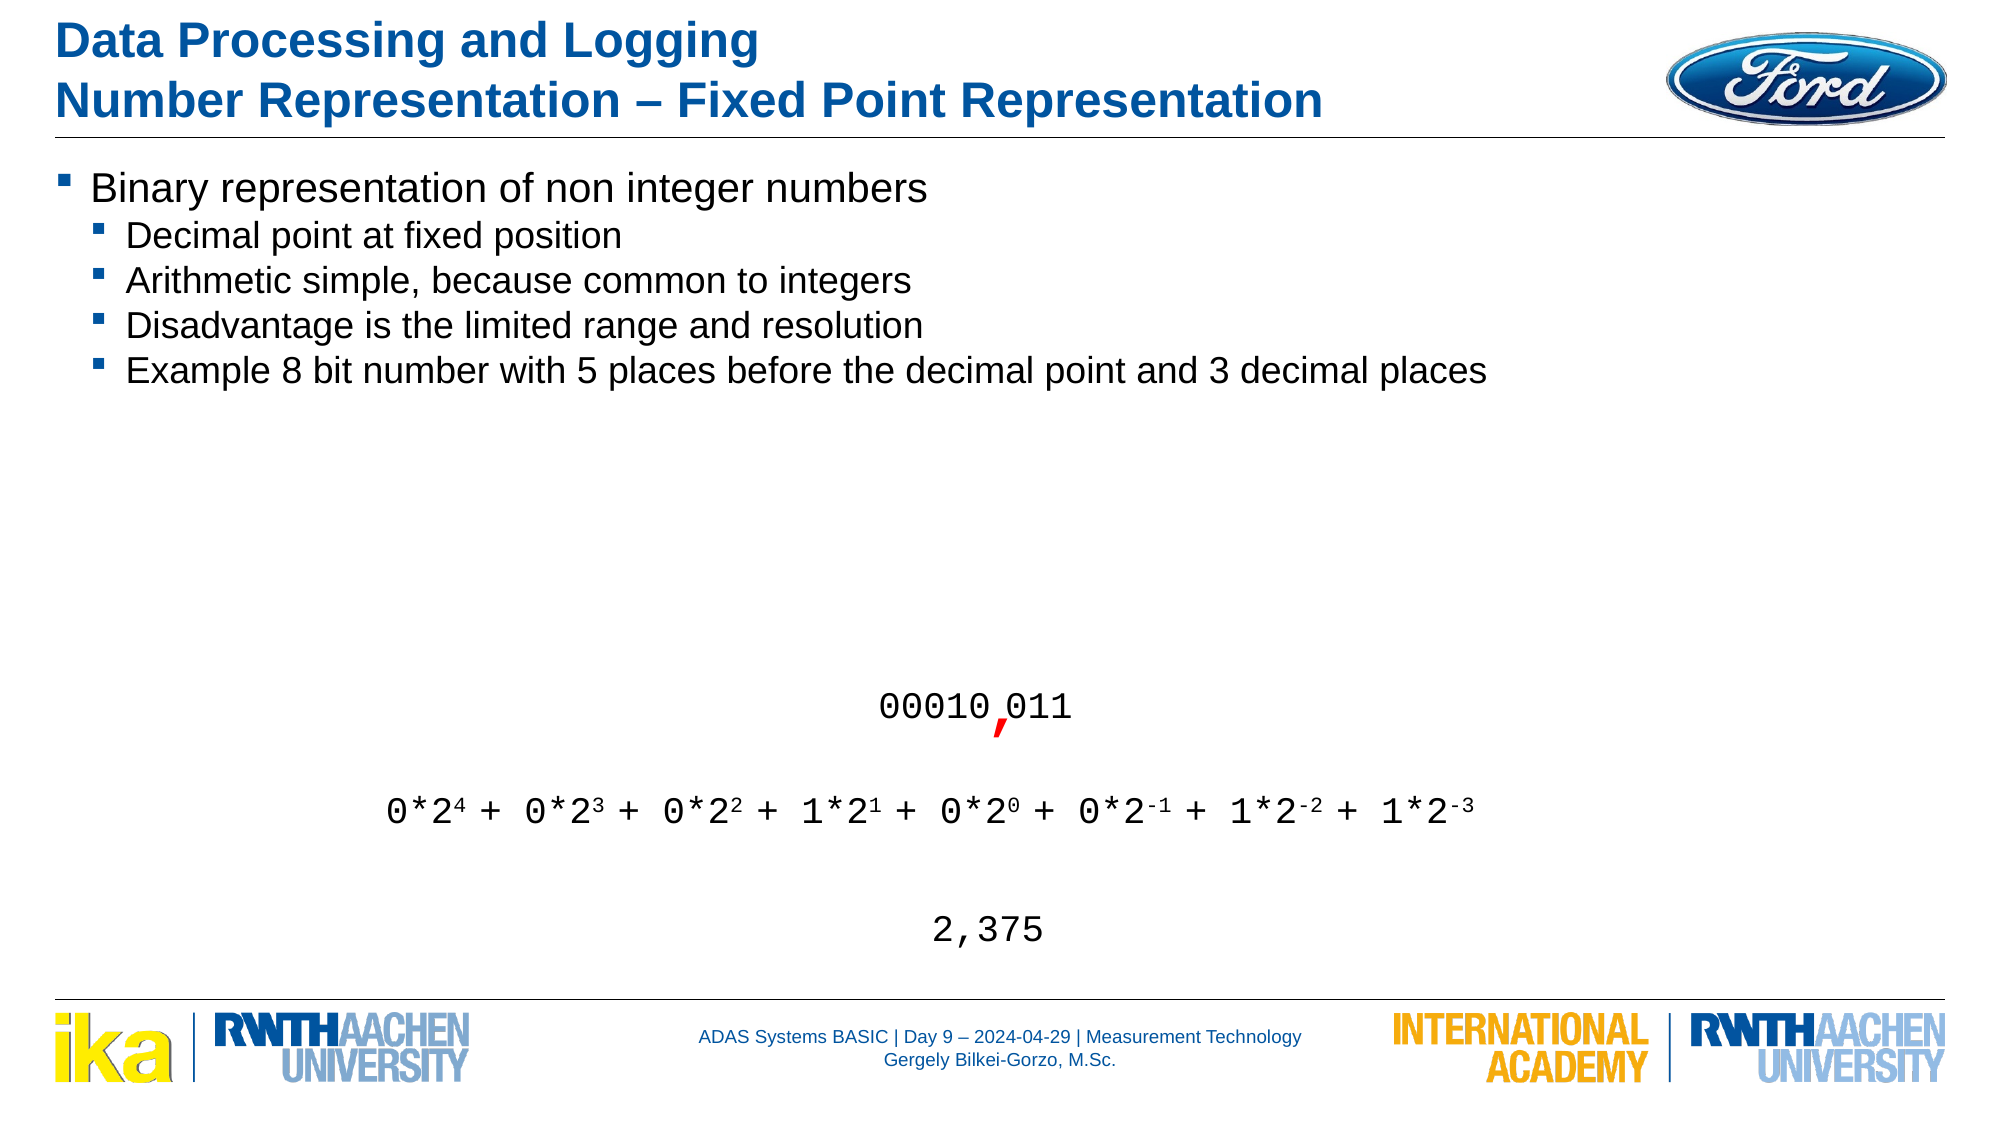

Data Processing and Logging
Number Representation – Fixed Point Representation
Binary representation of non integer numbers
Decimal point at fixed position
Arithmetic simple, because common to integers
Disadvantage is the limited range and resolution
Example 8 bit number with 5 places before the decimal point and 3 decimal places

,
00010
011
0*24 + 0*23 + 0*22 + 1*21 + 0*20 + 0*2-1 + 1*2-2 + 1*2-3
2,375